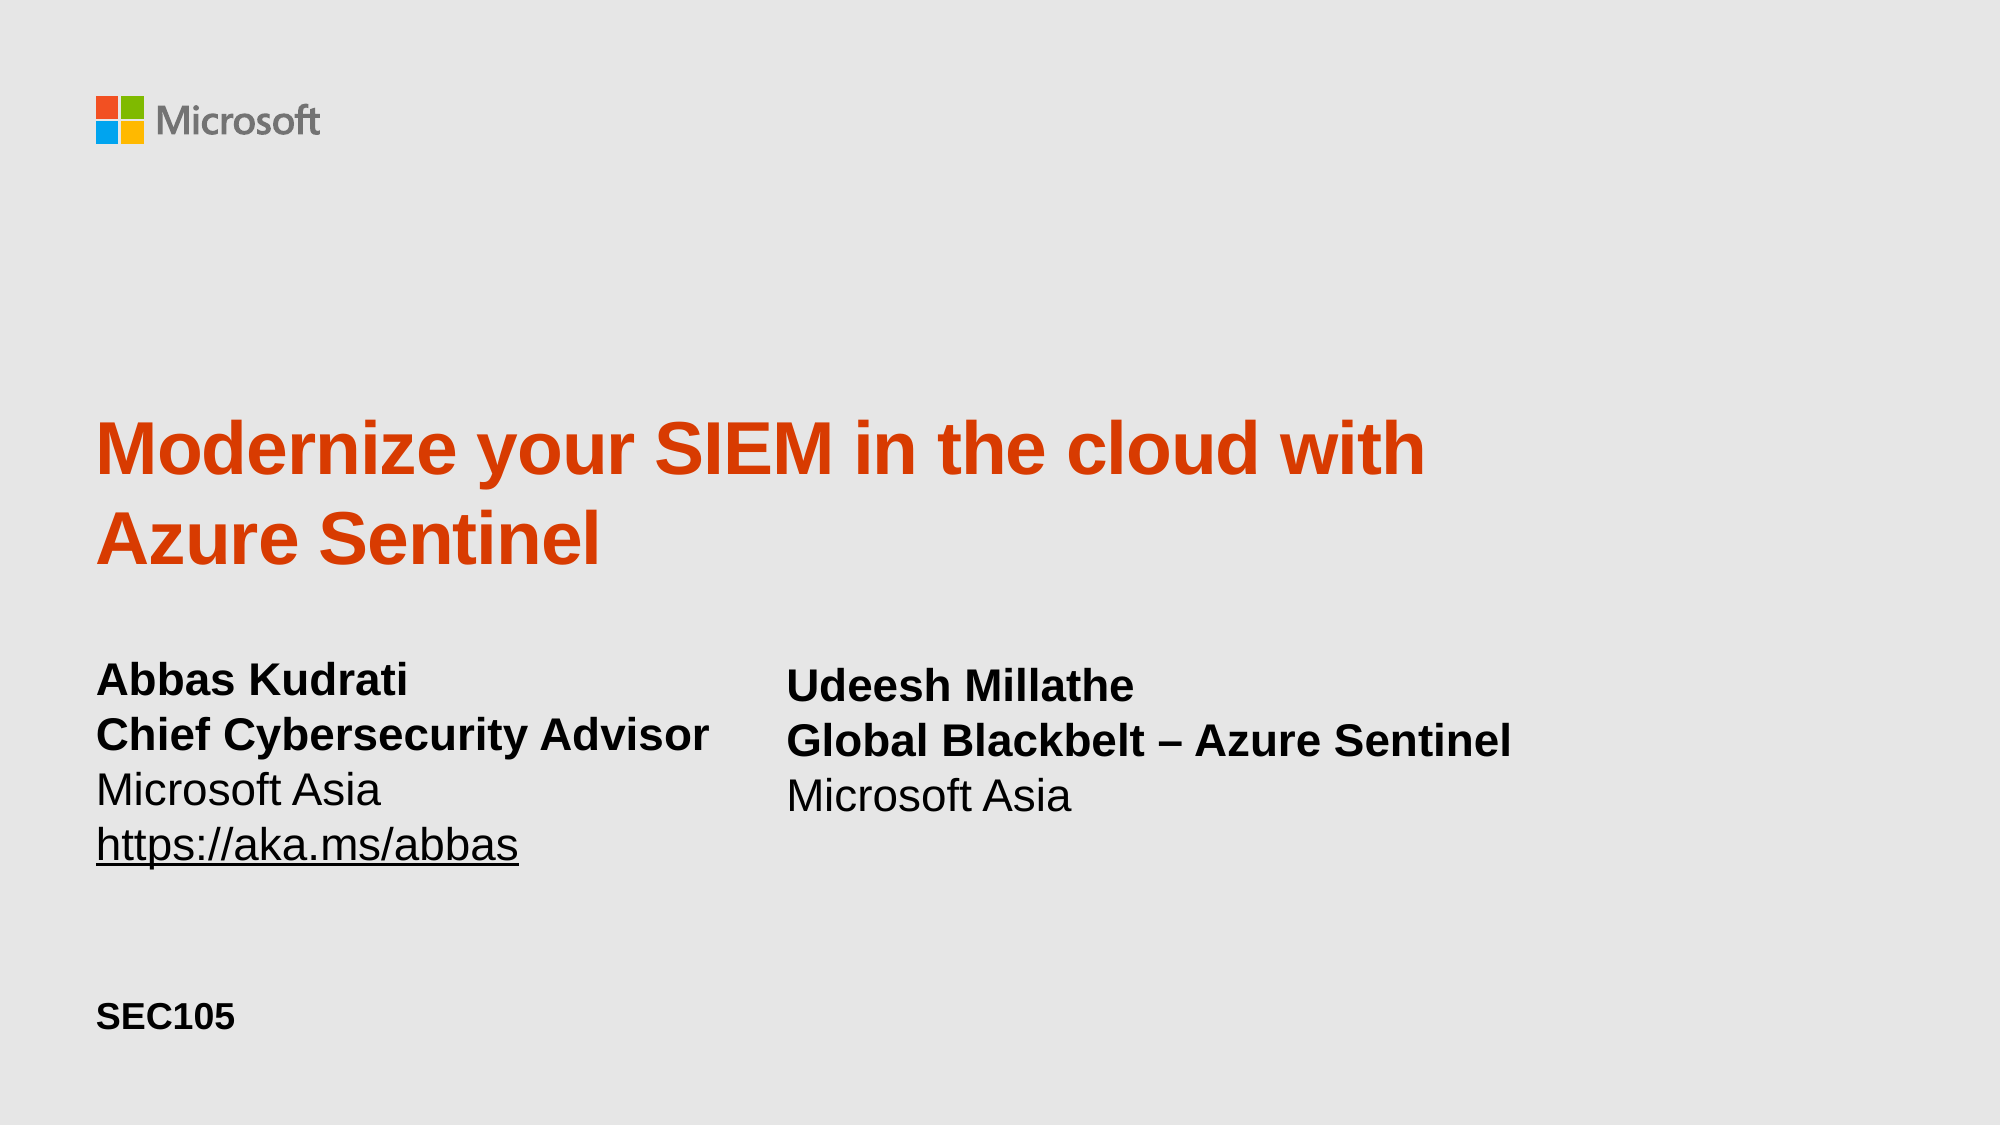

# Modernize your SIEM in the cloud with Azure Sentinel
Abbas Kudrati
Chief Cybersecurity Advisor
Microsoft Asia
https://aka.ms/abbas
Udeesh Millathe
Global Blackbelt – Azure Sentinel
Microsoft Asia
SEC105